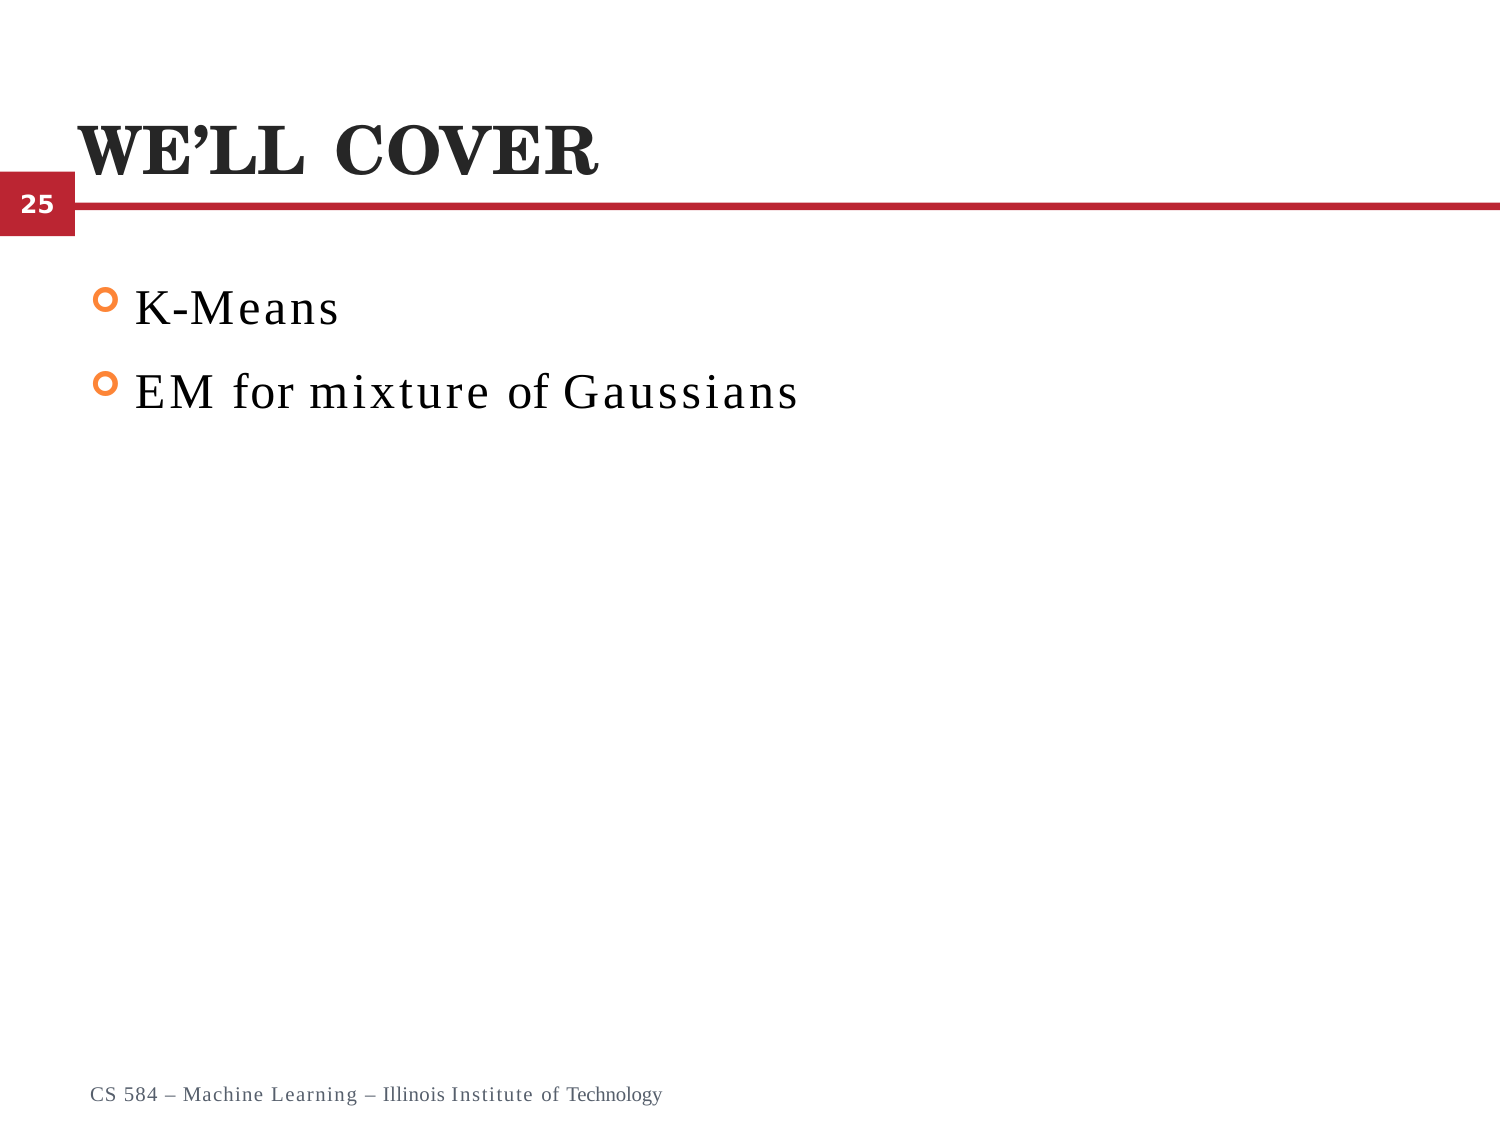

# We’ll Cover
K-Means
EM for mixture of Gaussians
4
CS 584 – Machine Learning – Illinois Institute of Technology